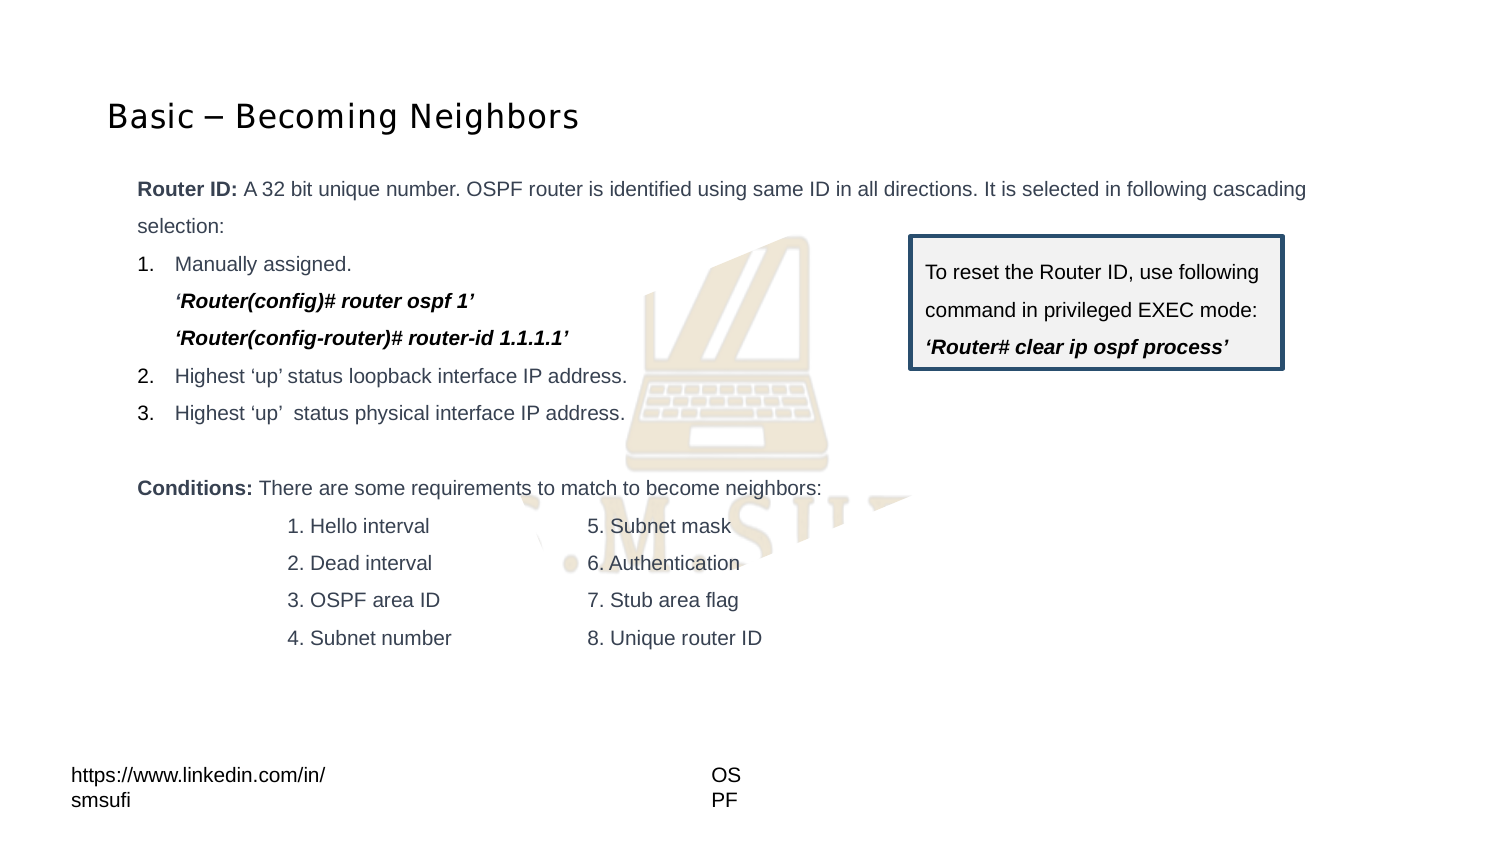

Basic – Becoming Neighbors
Router ID: A 32 bit unique number. OSPF router is identified using same ID in all directions. It is selected in following cascading selection:
Manually assigned.
‘Router(config)# router ospf 1’
‘Router(config-router)# router-id 1.1.1.1’
Highest ‘up’ status loopback interface IP address.
Highest ‘up’  status physical interface IP address.

Conditions: There are some requirements to match to become neighbors:
	1. Hello interval	 	5. Subnet mask
	2. Dead interval	 	6. Authentication
	3. OSPF area ID	7. Stub area flag
	4. Subnet number	8. Unique router ID
To reset the Router ID, use following command in privileged EXEC mode:
‘Router# clear ip ospf process’